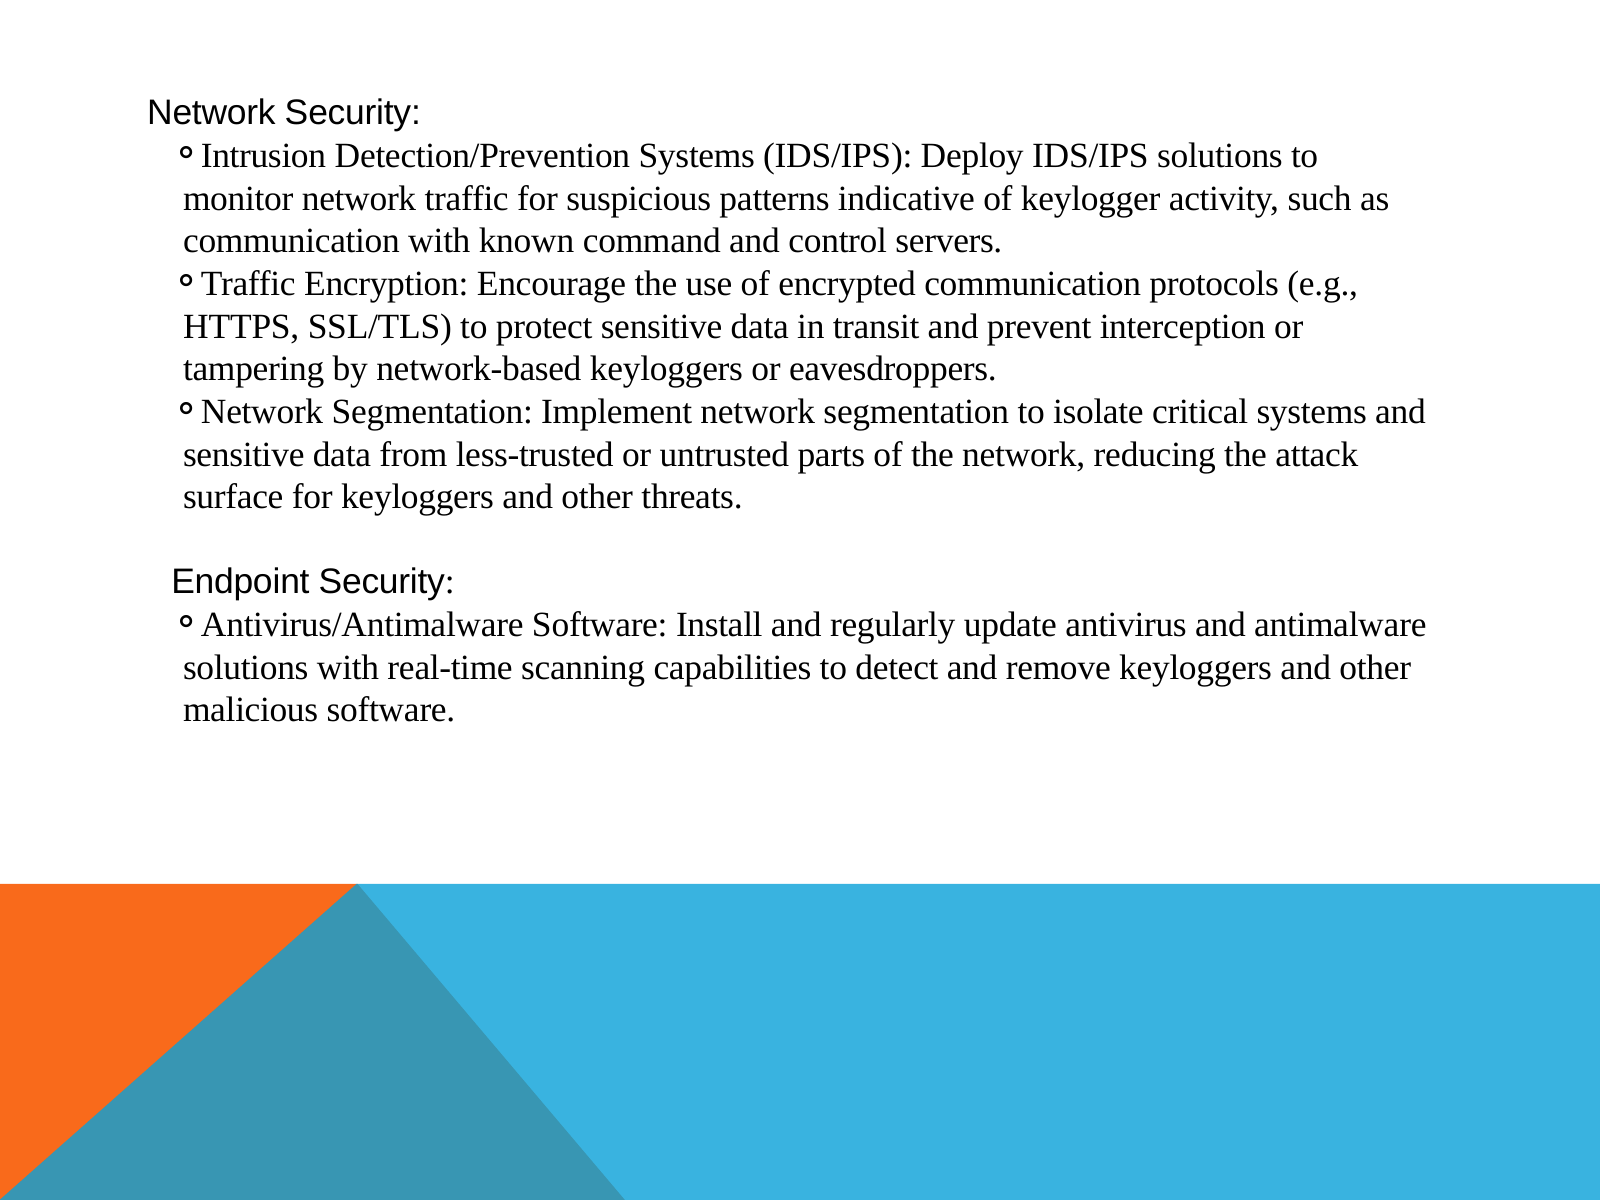

Network Security:
Intrusion Detection/Prevention Systems (IDS/IPS): Deploy IDS/IPS solutions to monitor network traffic for suspicious patterns indicative of keylogger activity, such as communication with known command and control servers.
Traffic Encryption: Encourage the use of encrypted communication protocols (e.g., HTTPS, SSL/TLS) to protect sensitive data in transit and prevent interception or tampering by network-based keyloggers or eavesdroppers.
Network Segmentation: Implement network segmentation to isolate critical systems and sensitive data from less-trusted or untrusted parts of the network, reducing the attack surface for keyloggers and other threats.

Endpoint Security:
Antivirus/Antimalware Software: Install and regularly update antivirus and antimalware solutions with real-time scanning capabilities to detect and remove keyloggers and other malicious software.